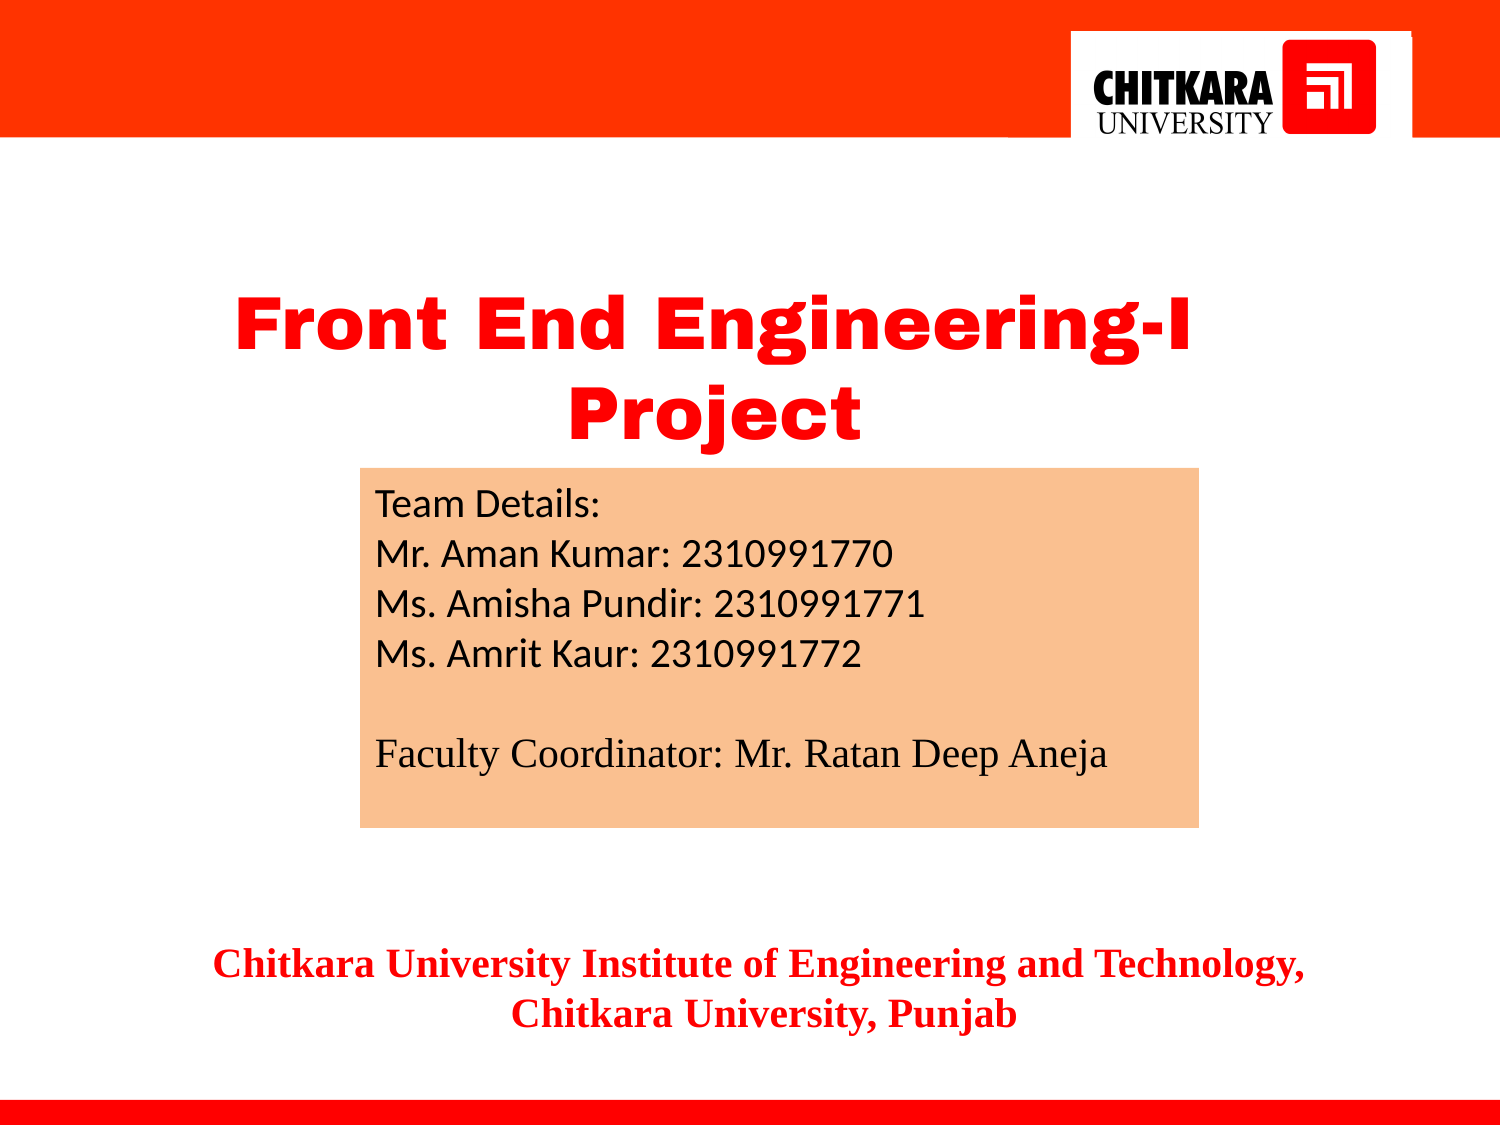

Front End Engineering-I Project
Team Details:
Mr. Aman Kumar: 2310991770
Ms. Amisha Pundir: 2310991771
Ms. Amrit Kaur: 2310991772

Faculty Coordinator: Mr. Ratan Deep Aneja

:

Chitkara University Institute of Engineering and Technology,
Chitkara University, Punjab